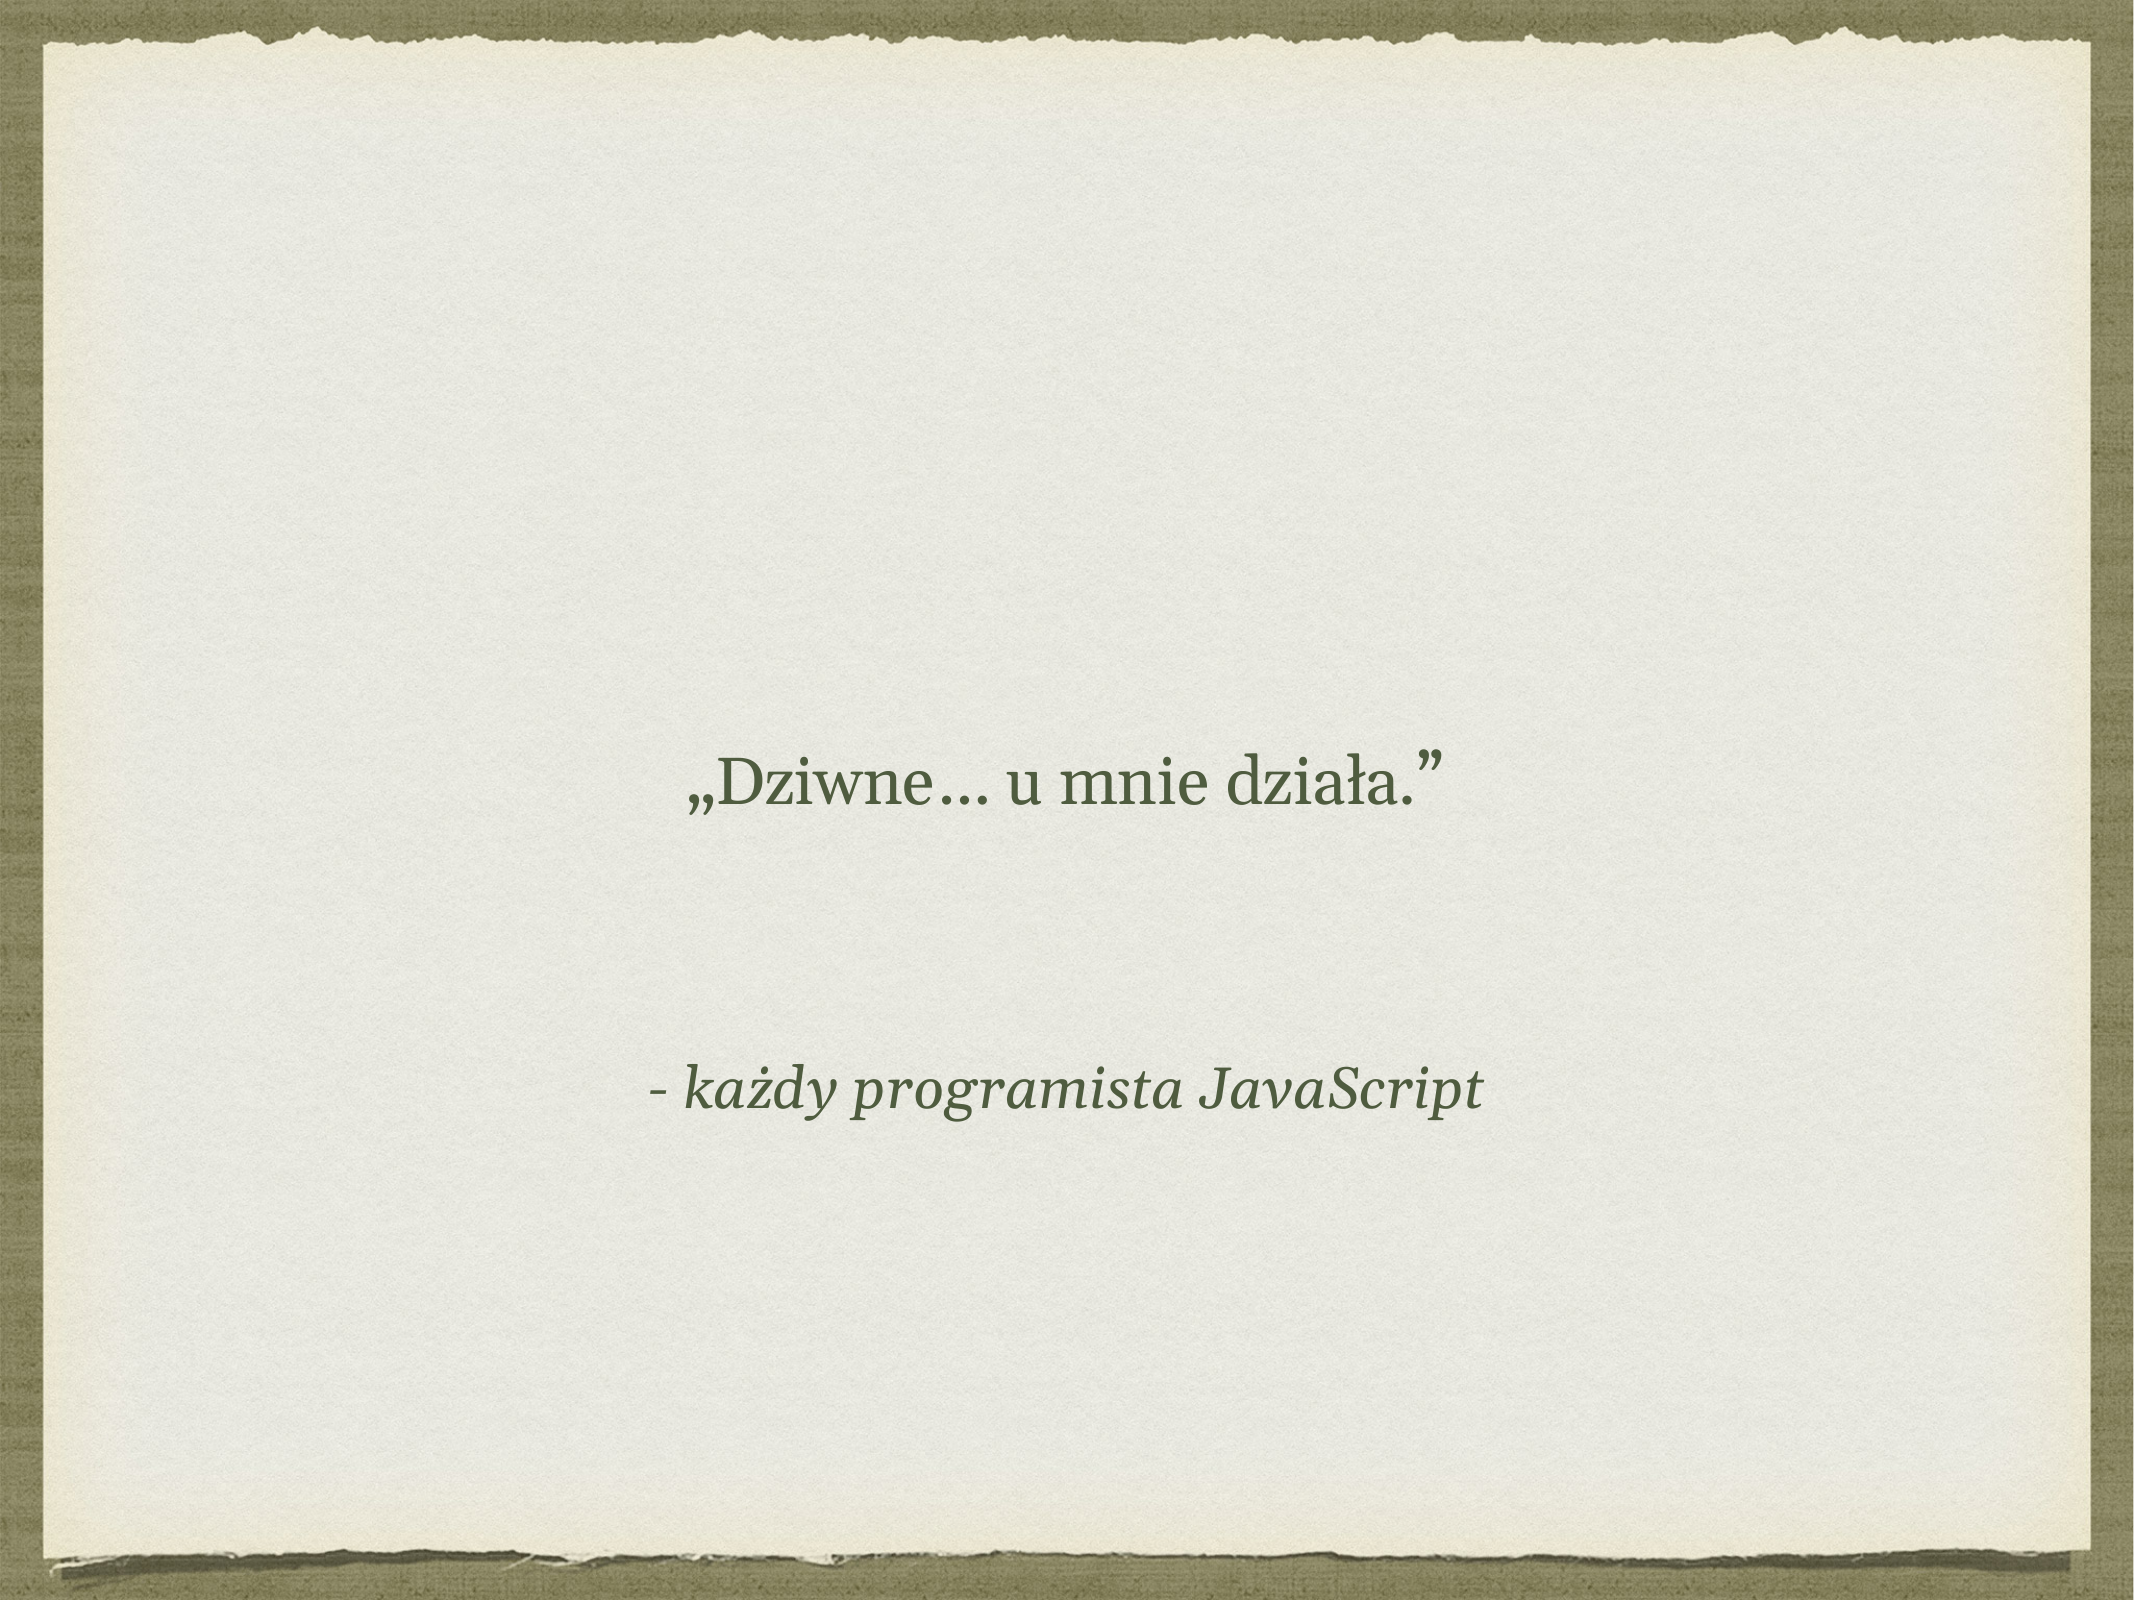

„Dziwne… u mnie działa.”
- każdy programista JavaScript